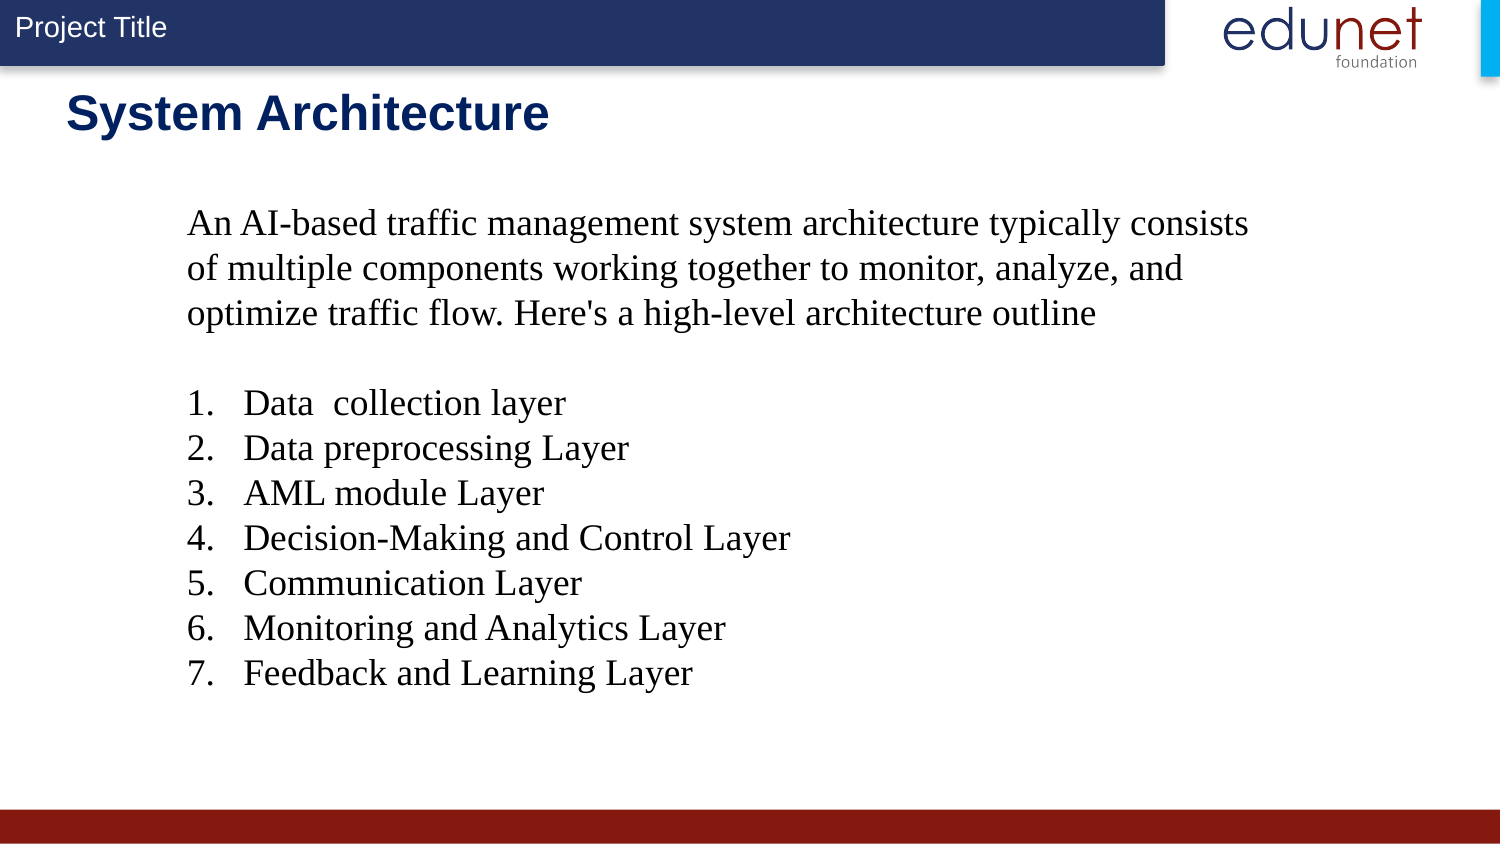

# System Architecture
An AI-based traffic management system architecture typically consists of multiple components working together to monitor, analyze, and optimize traffic flow. Here's a high-level architecture outline

Data  collection layer
Data preprocessing Layer
AML module Layer
Decision-Making and Control Layer
Communication Layer
Monitoring and Analytics Layer
Feedback and Learning Layer